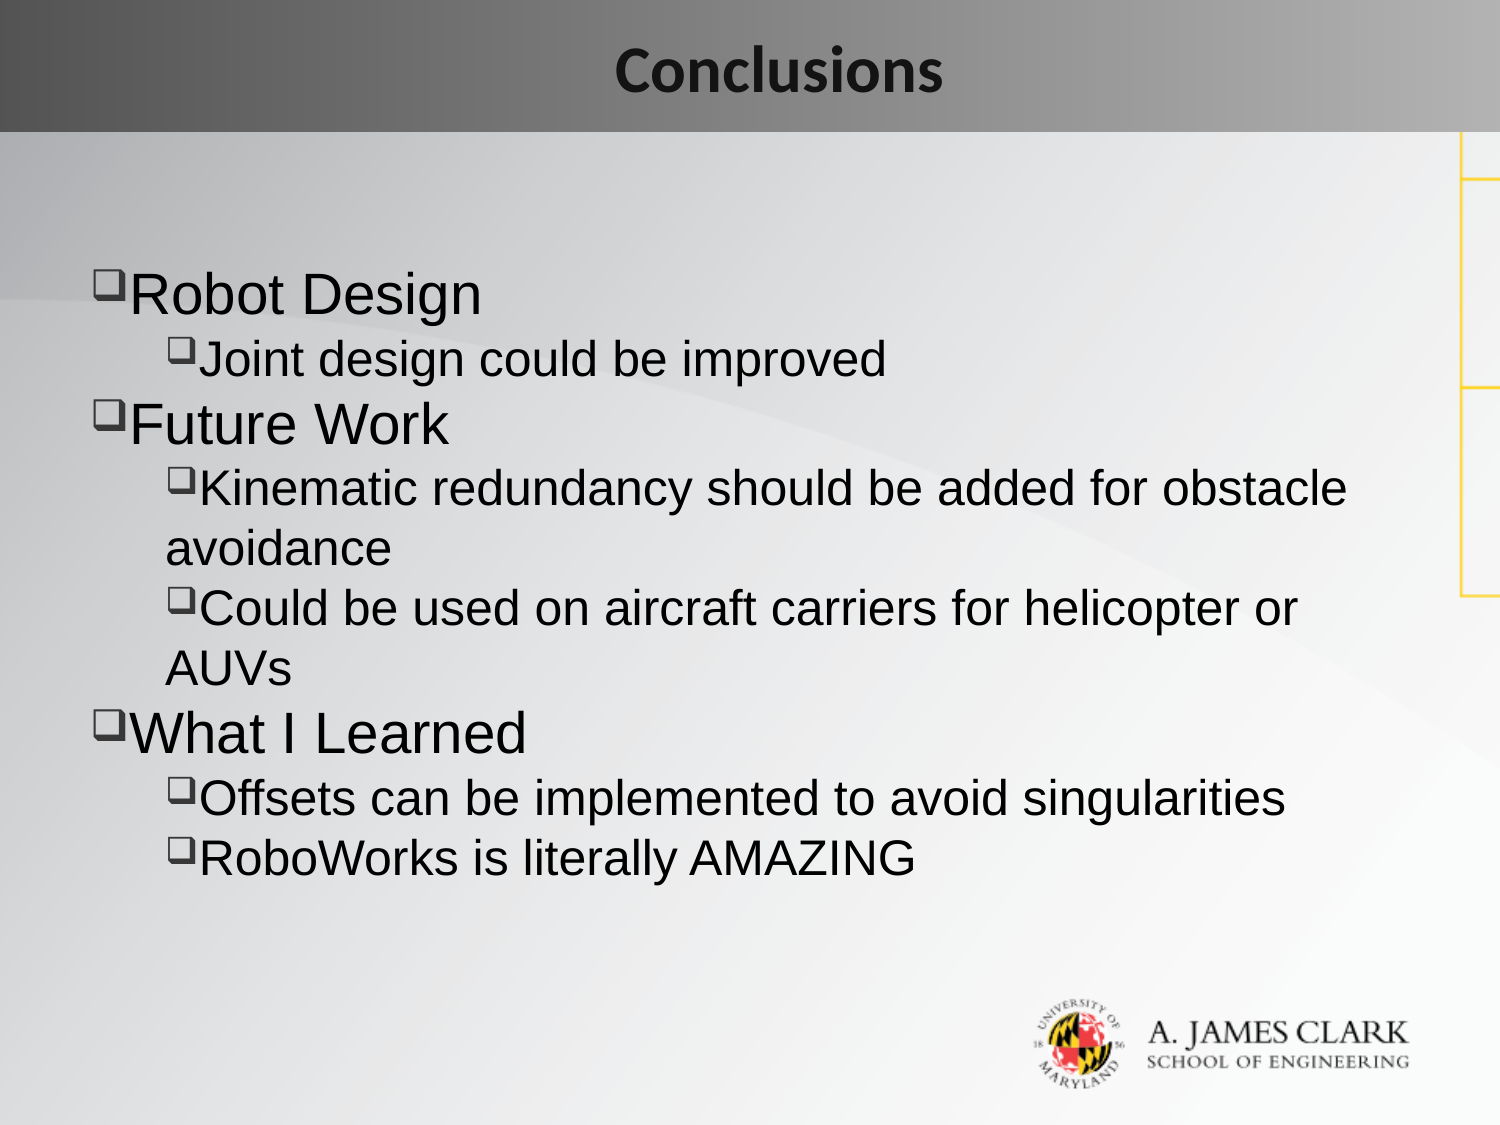

Conclusions
Robot Design
Joint design could be improved
Future Work
Kinematic redundancy should be added for obstacle avoidance
Could be used on aircraft carriers for helicopter or AUVs
What I Learned
Offsets can be implemented to avoid singularities
RoboWorks is literally AMAZING